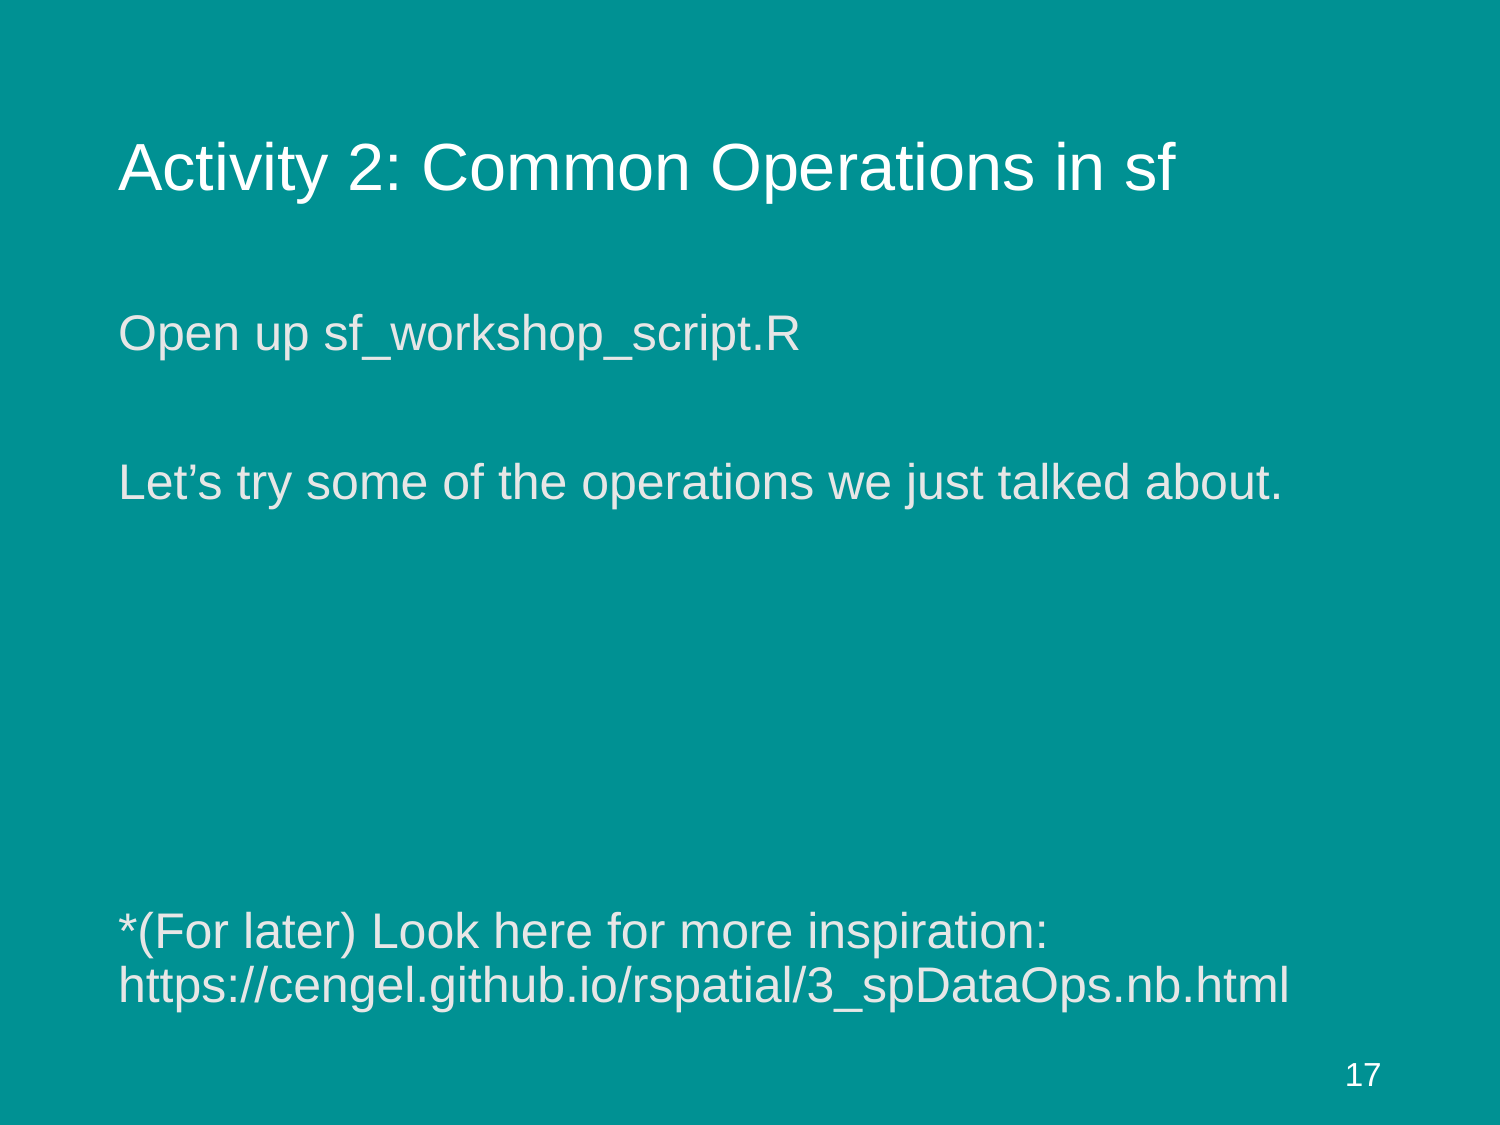

# Activity 2: Common Operations in sf
Open up sf_workshop_script.R

Let’s try some of the operations we just talked about.

*(For later) Look here for more inspiration: https://cengel.github.io/rspatial/3_spDataOps.nb.html
17